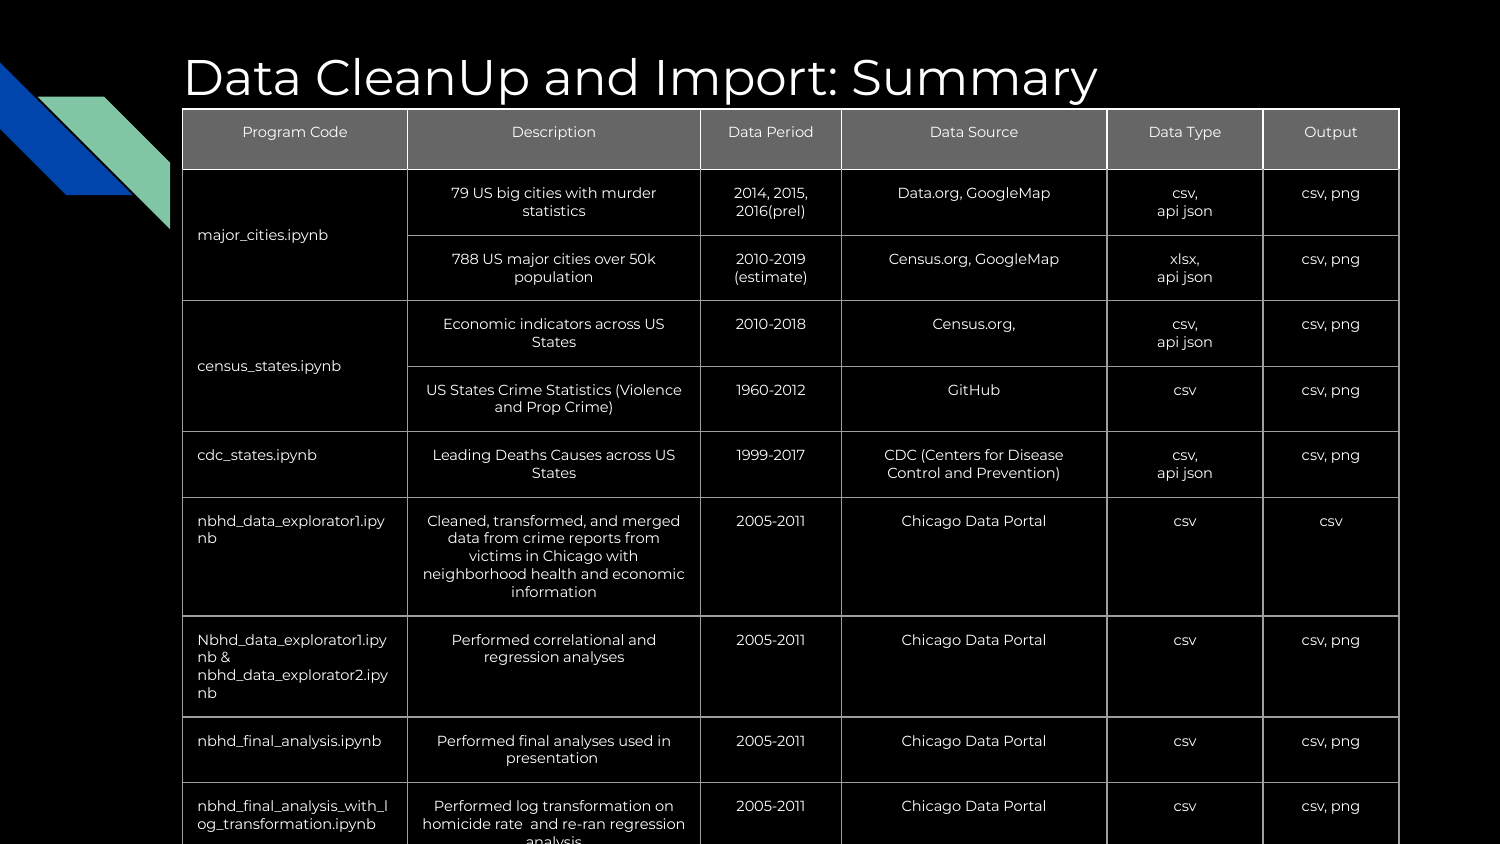

Data CleanUp and Import: Summary
| Program Code | Description | Data Period | Data Source | Data Type | Output |
| --- | --- | --- | --- | --- | --- |
| major\_cities.ipynb | 79 US big cities with murder statistics | 2014, 2015, 2016(prel) | Data.org, GoogleMap | csv, api json | csv, png |
|  | 788 US major cities over 50k population | 2010-2019 (estimate) | Census.org, GoogleMap | xlsx, api json | csv, png |
| census\_states.ipynb | Economic indicators across US States | 2010-2018 | Census.org, | csv, api json | csv, png |
|  | US States Crime Statistics (Violence and Prop Crime) | 1960-2012 | GitHub | csv | csv, png |
| cdc\_states.ipynb | Leading Deaths Causes across US States | 1999-2017 | CDC (Centers for Disease Control and Prevention) | csv, api json | csv, png |
| nbhd\_data\_explorator1.ipynb | Cleaned, transformed, and merged data from crime reports from victims in Chicago with neighborhood health and economic information | 2005-2011 | Chicago Data Portal | csv | csv |
| Nbhd\_data\_explorator1.ipynb & nbhd\_data\_explorator2.ipynb | Performed correlational and regression analyses | 2005-2011 | Chicago Data Portal | csv | csv, png |
| nbhd\_final\_analysis.ipynb | Performed final analyses used in presentation | 2005-2011 | Chicago Data Portal | csv | csv, png |
| nbhd\_final\_analysis\_with\_log\_transformation.ipynb | Performed log transformation on homicide rate and re-ran regression analysis | 2005-2011 | Chicago Data Portal | csv | csv, png |